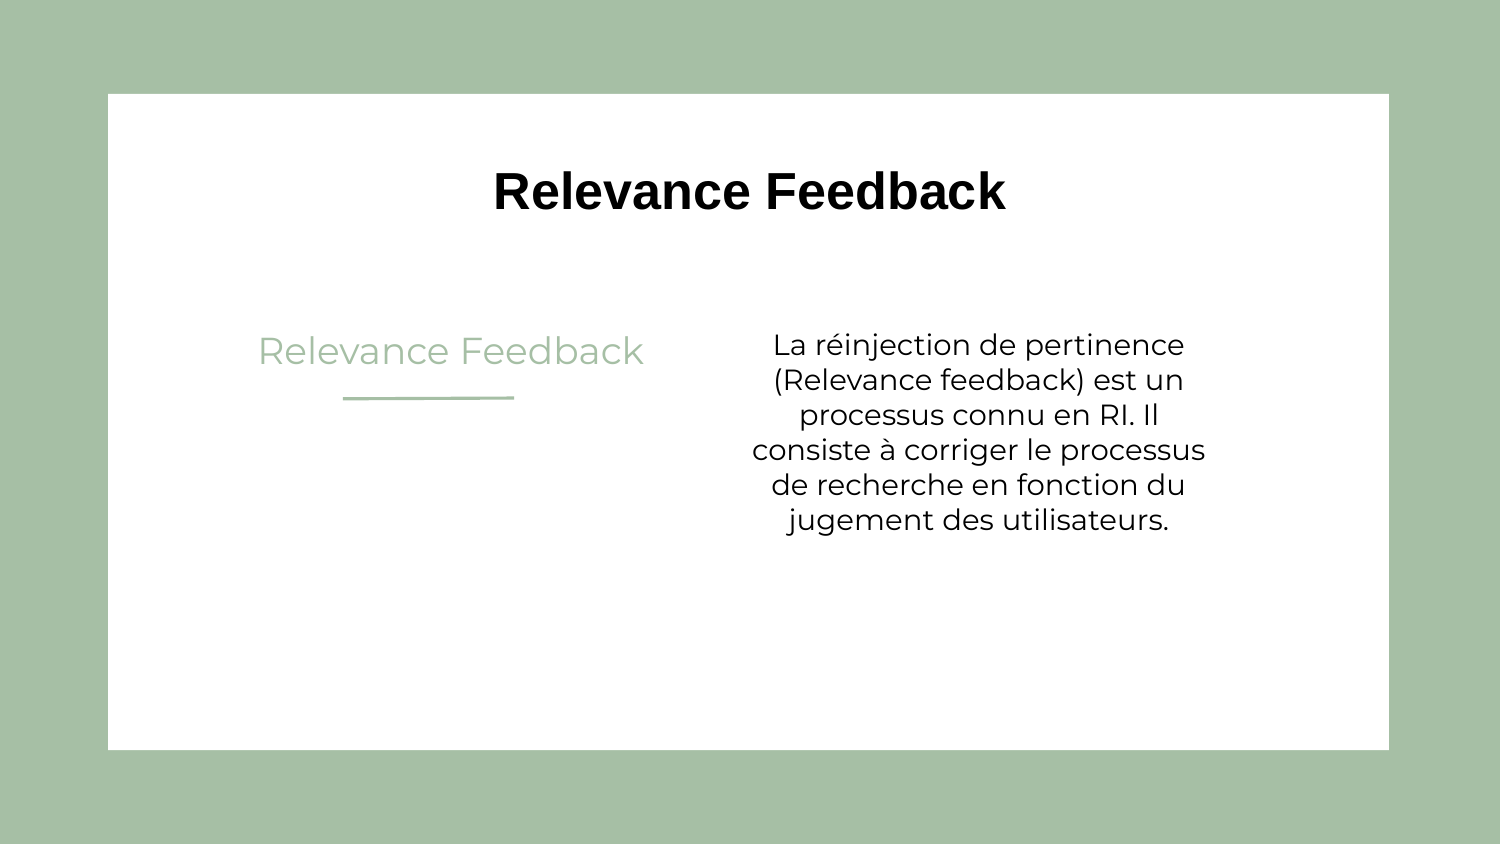

# Relevance Feedback
Relevance Feedback
La réinjection de pertinence (Relevance feedback) est un processus connu en RI. Il consiste à corriger le processus de recherche en fonction du jugement des utilisateurs.